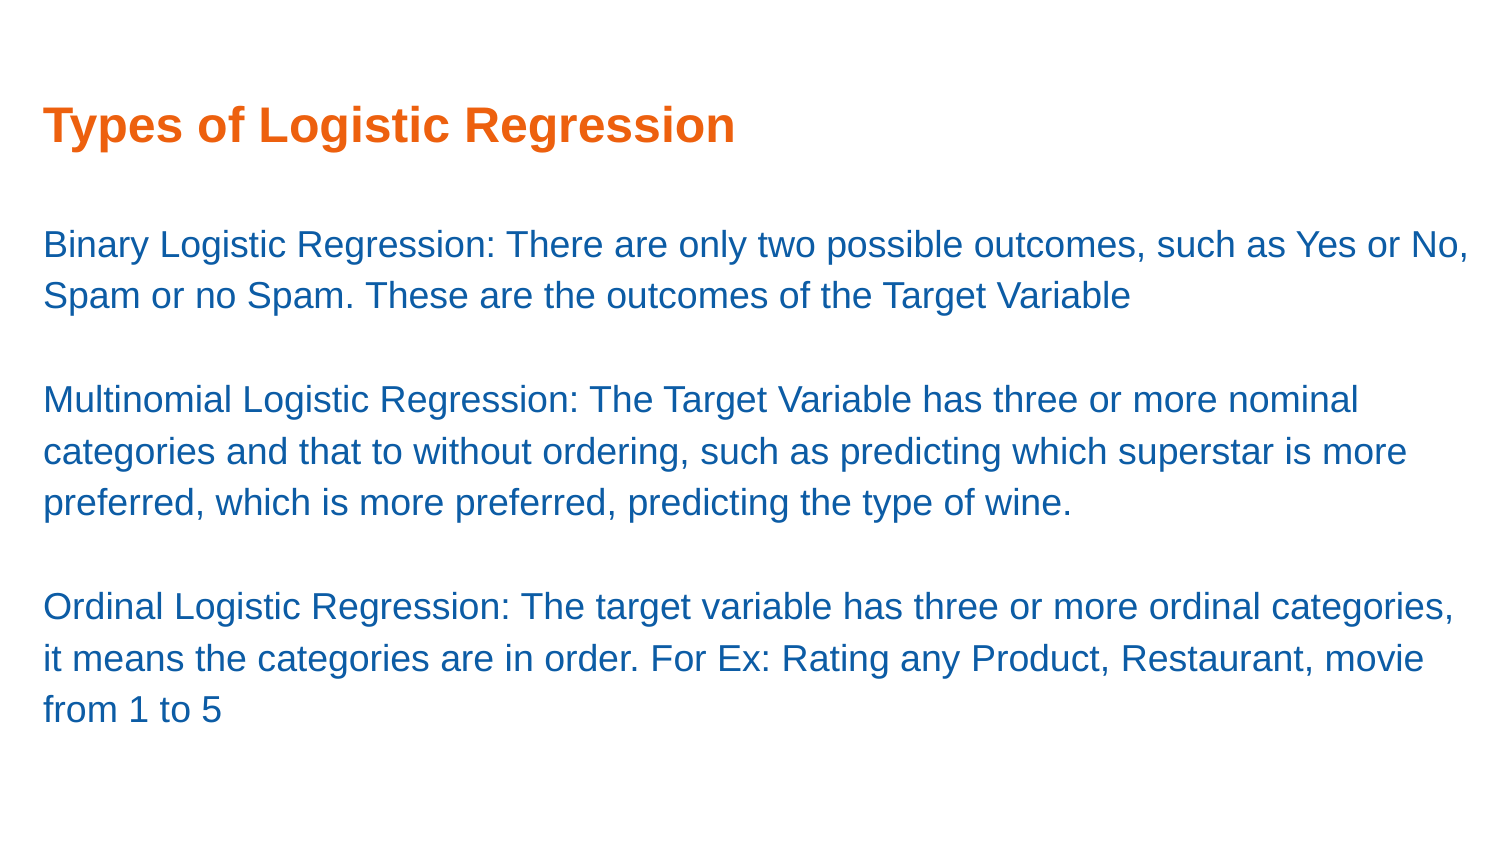

Types of Logistic Regression

Binary Logistic Regression: There are only two possible outcomes, such as Yes or No, Spam or no Spam. These are the outcomes of the Target Variable

Multinomial Logistic Regression: The Target Variable has three or more nominal categories and that to without ordering, such as predicting which superstar is more preferred, which is more preferred, predicting the type of wine.

Ordinal Logistic Regression: The target variable has three or more ordinal categories, it means the categories are in order. For Ex: Rating any Product, Restaurant, movie from 1 to 5